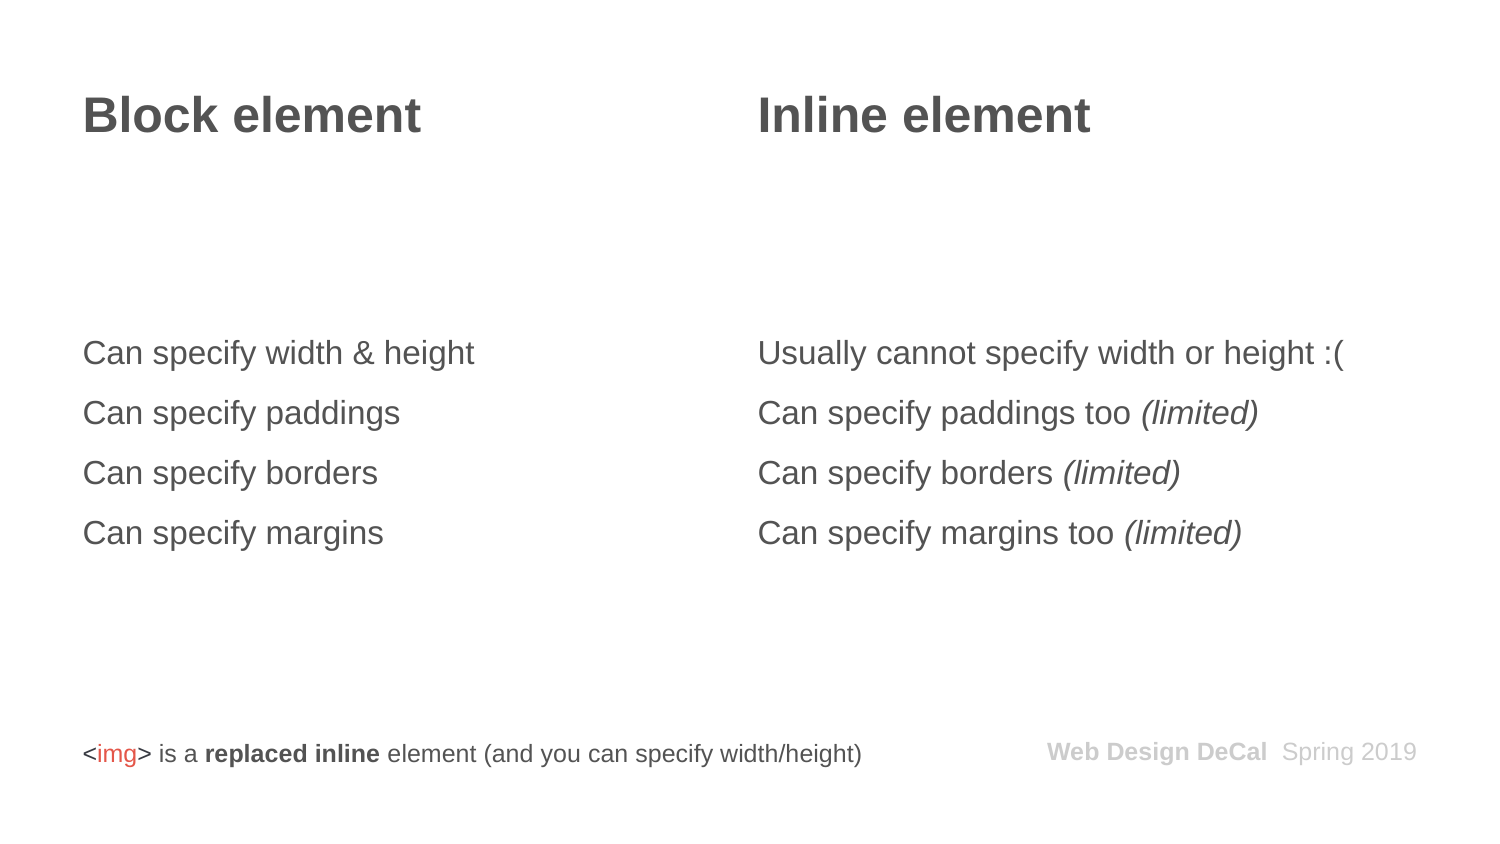

# Block element
Inline element
Can specify width & height
Can specify paddings
Can specify borders
Can specify margins
Usually cannot specify width or height :(
Can specify paddings too (limited)
Can specify borders (limited)
Can specify margins too (limited)
<img> is a replaced inline element (and you can specify width/height)